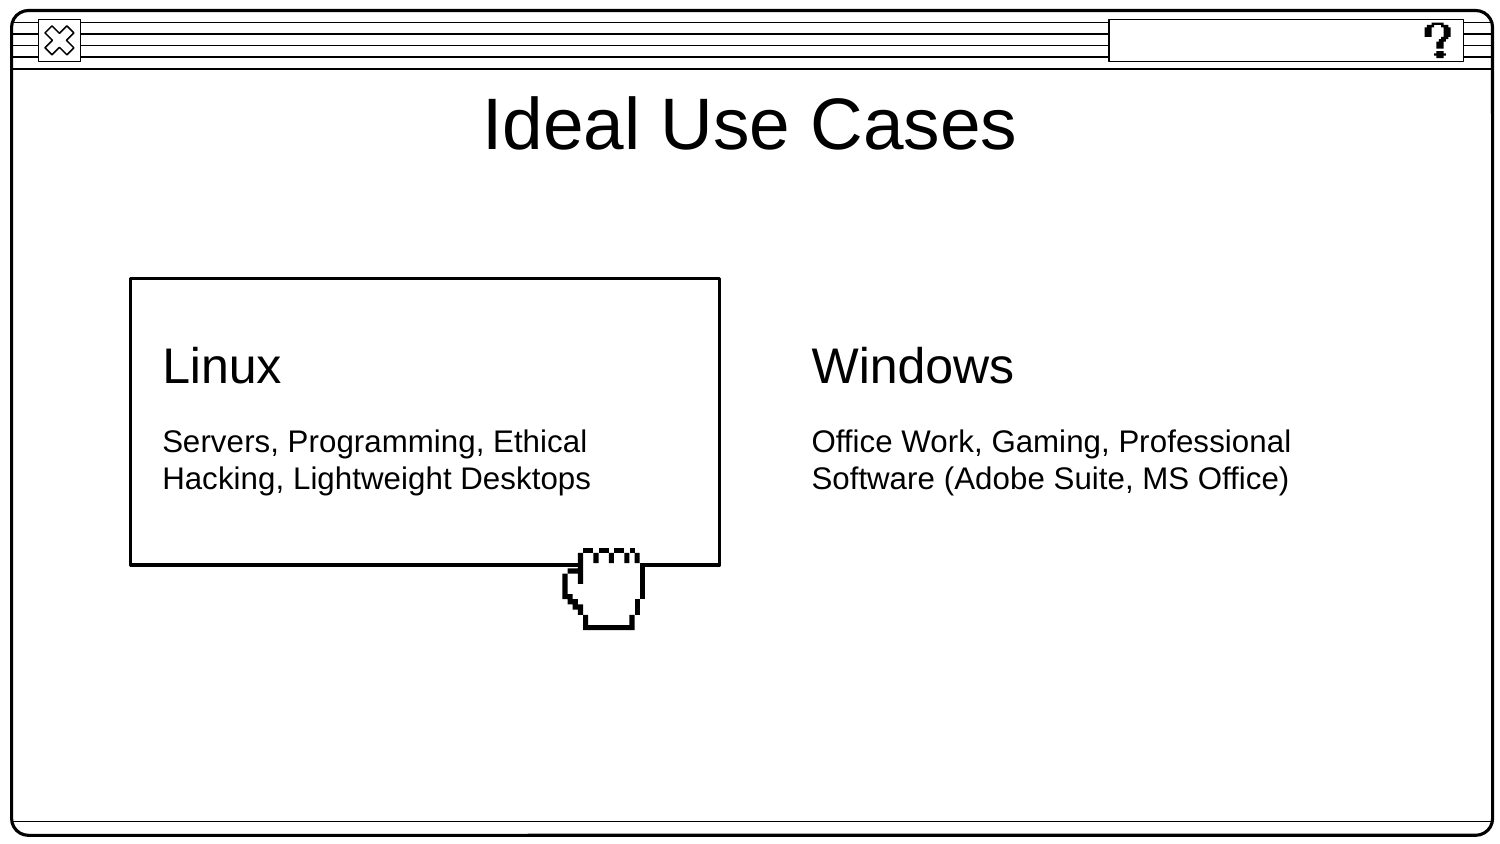

# Ideal Use Cases

Linux
Windows
Servers, Programming, Ethical Hacking, Lightweight Desktops
Office Work, Gaming, Professional Software (Adobe Suite, MS Office)